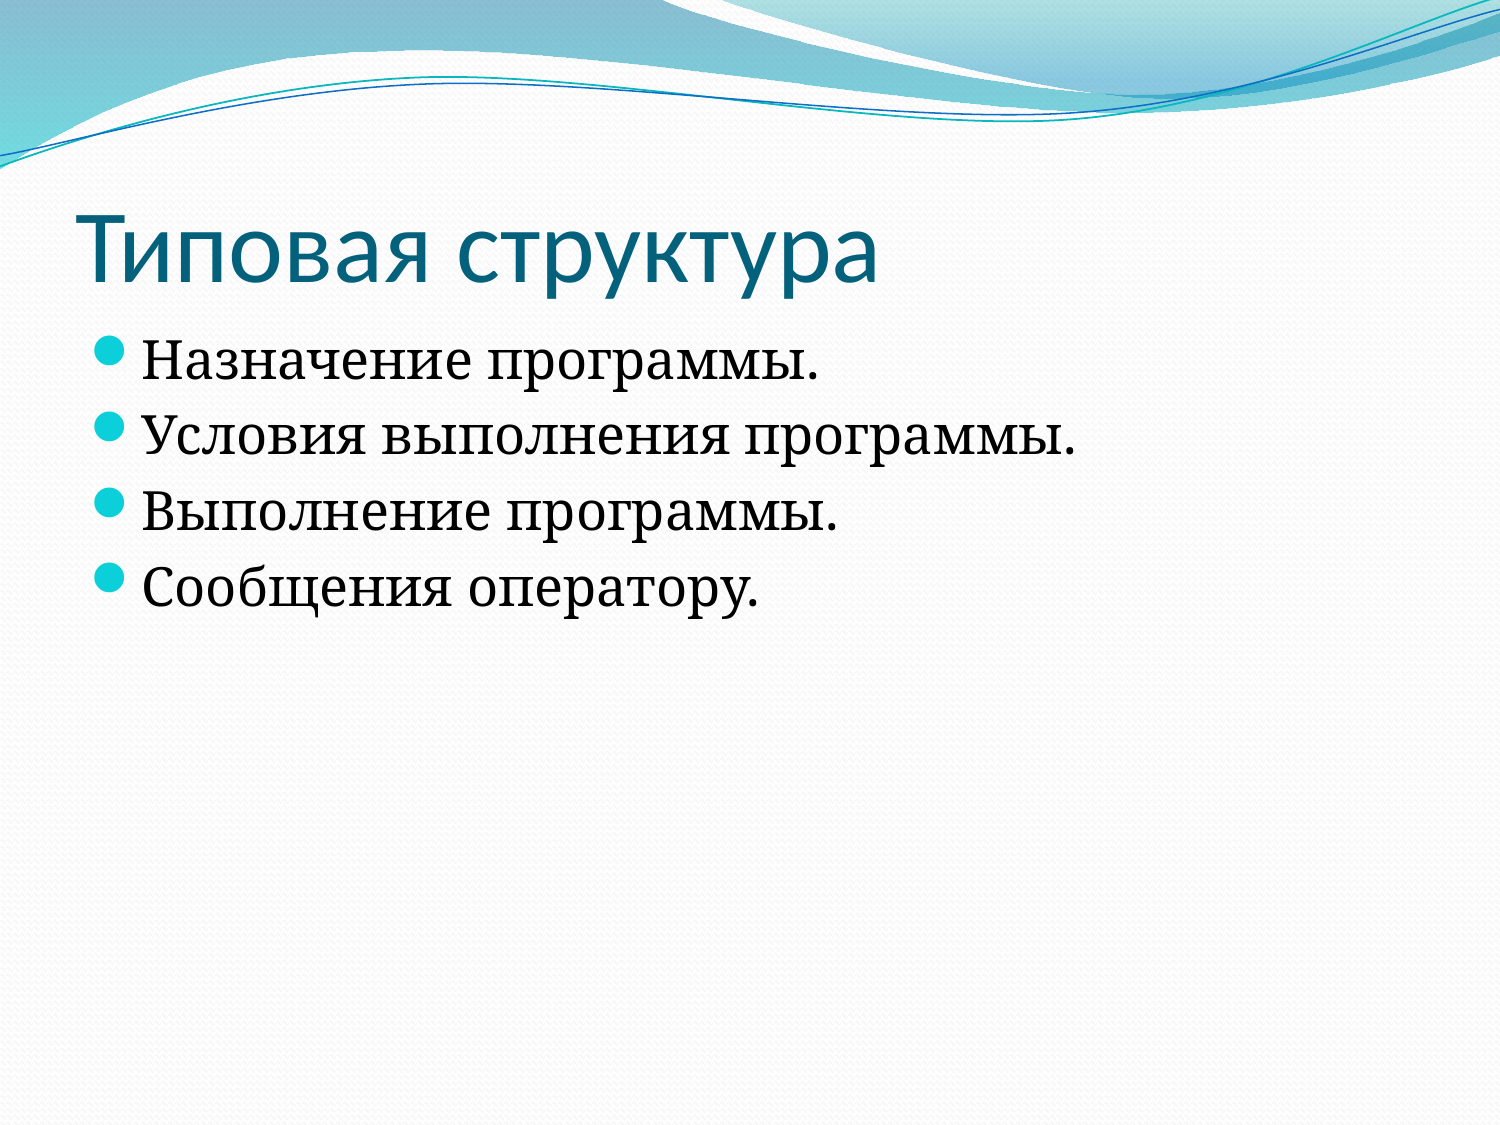

# Типовая структура
Назначение программы.
Условия выполнения программы.
Выполнение программы.
Сообщения оператору.